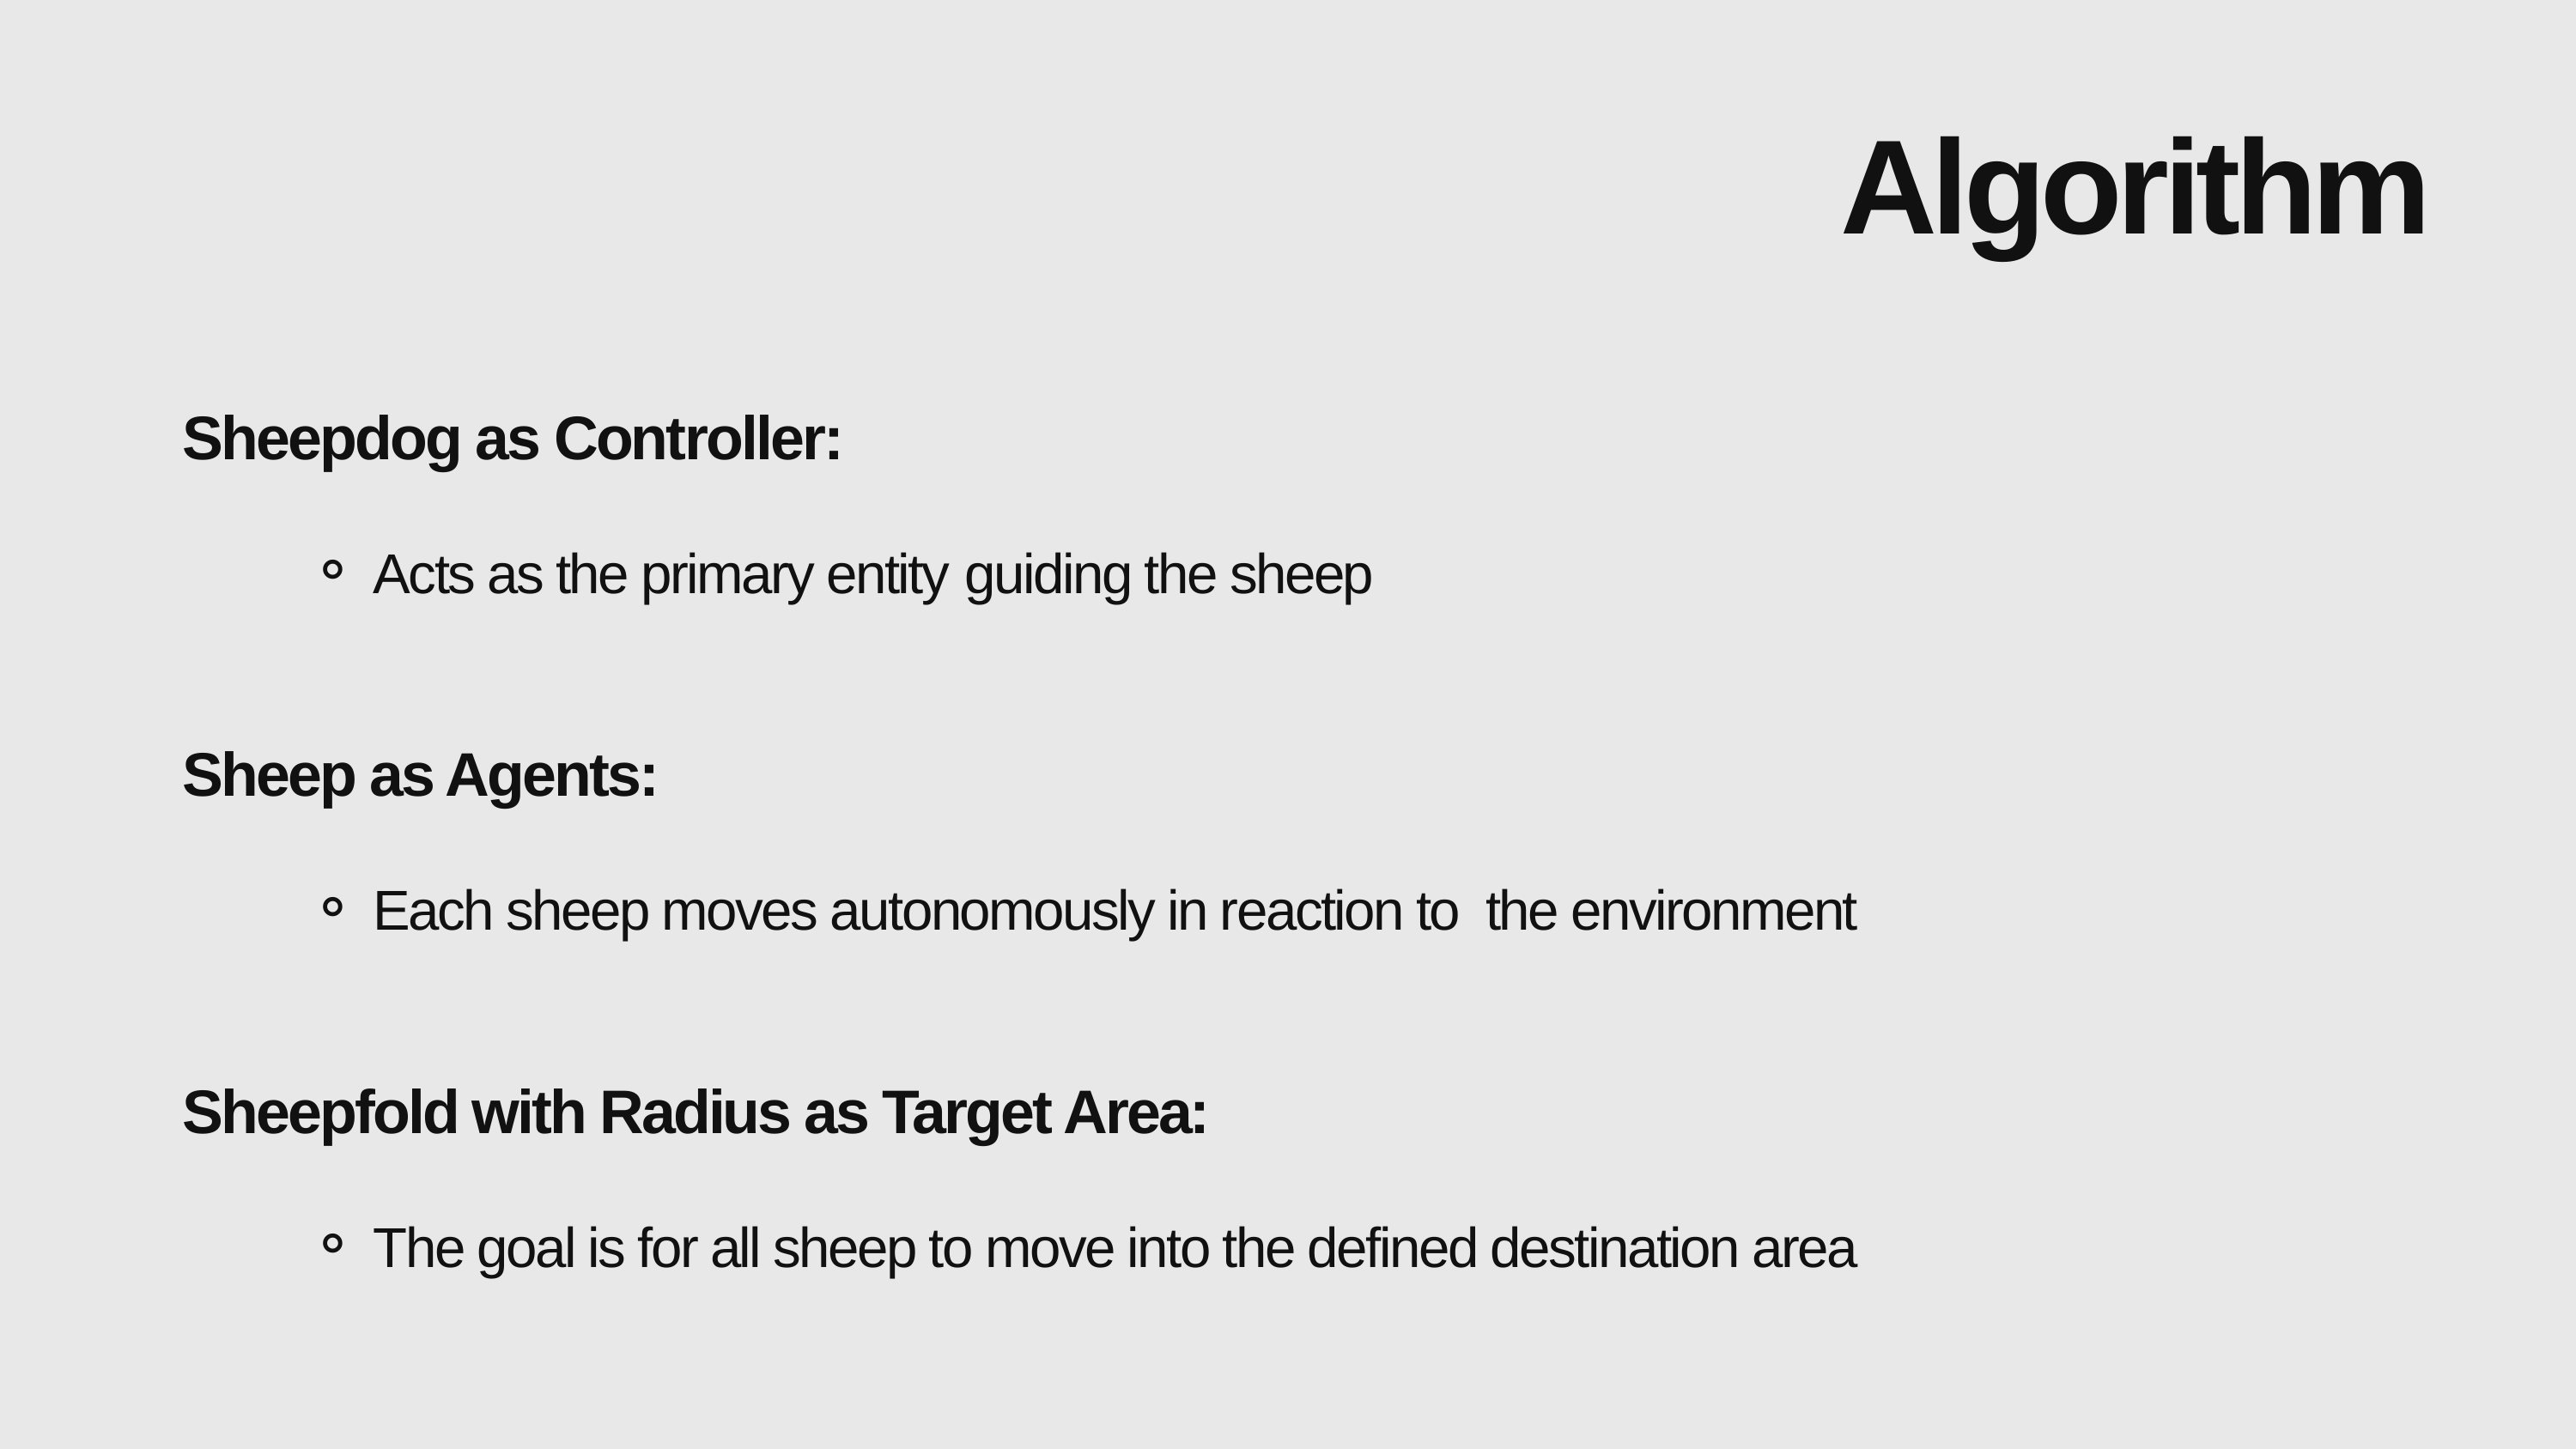

Algorithm
Sheepdog as Controller:

Acts as the primary entity guiding the sheep

Sheep as Agents:

Each sheep moves autonomously in reaction to  the environment

Sheepfold with Radius as Target Area:

The goal is for all sheep to move into the defined destination area